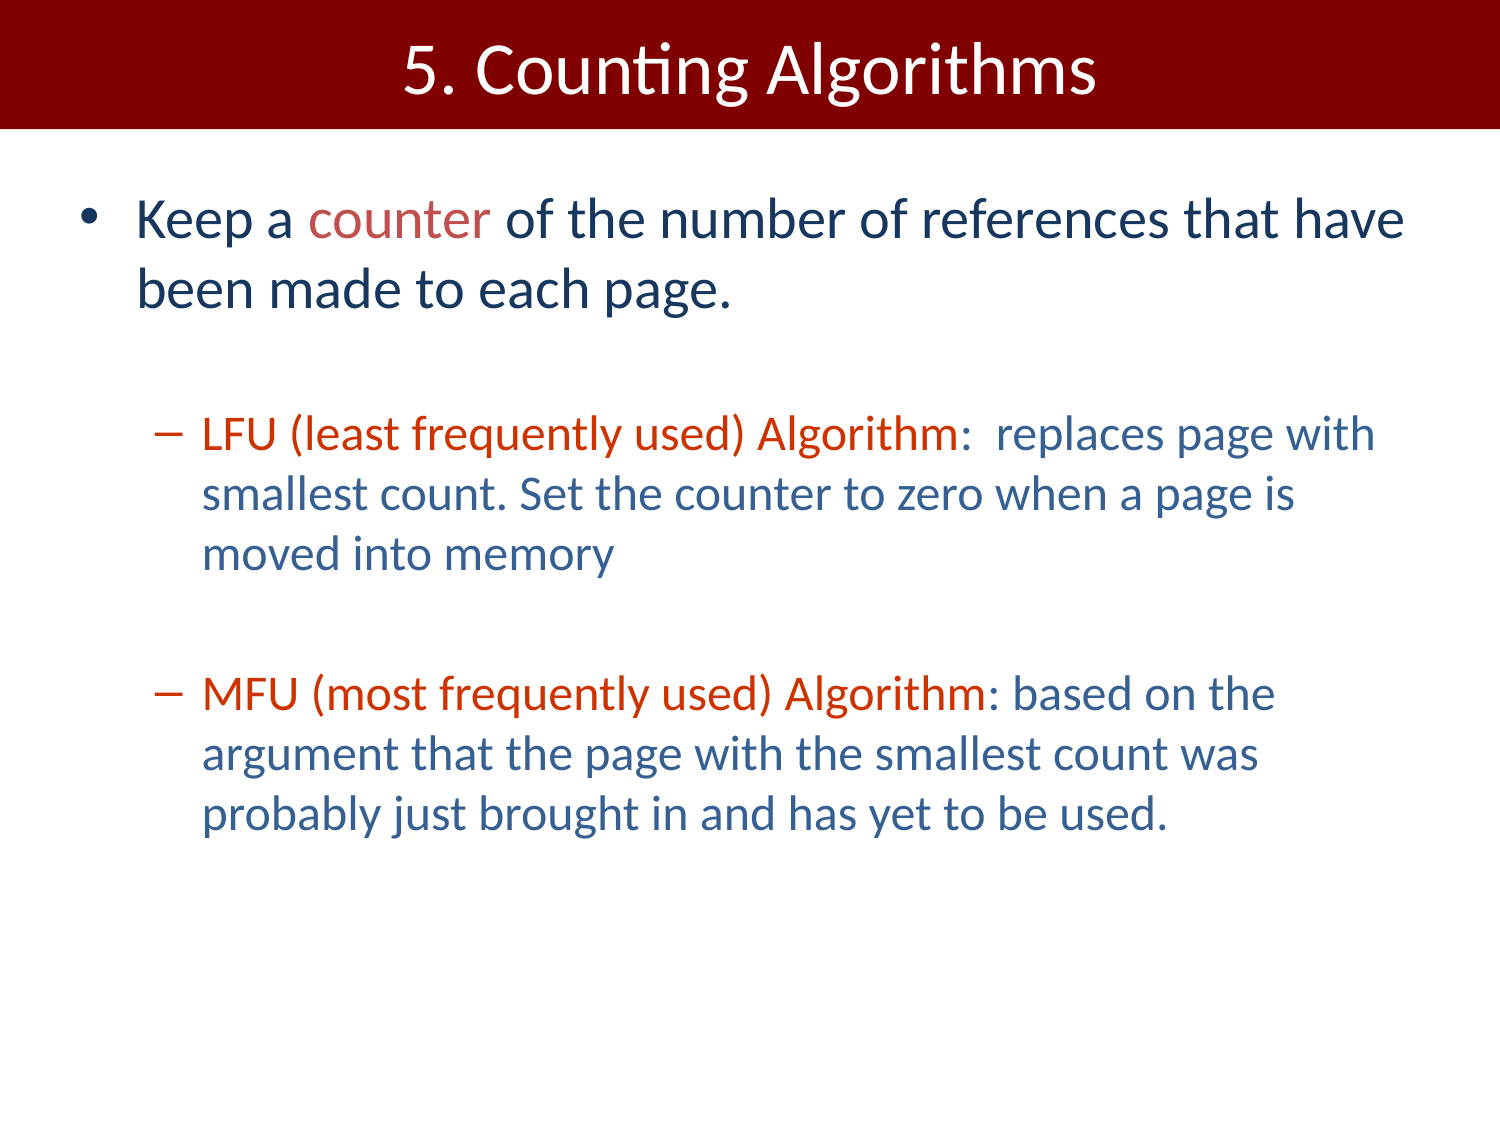

# 5. Counting Algorithms
Keep a counter of the number of references that have been made to each page.
LFU (least frequently used) Algorithm:  replaces page with smallest count. Set the counter to zero when a page is moved into memory

MFU (most frequently used) Algorithm: based on the argument that the page with the smallest count was probably just brought in and has yet to be used.